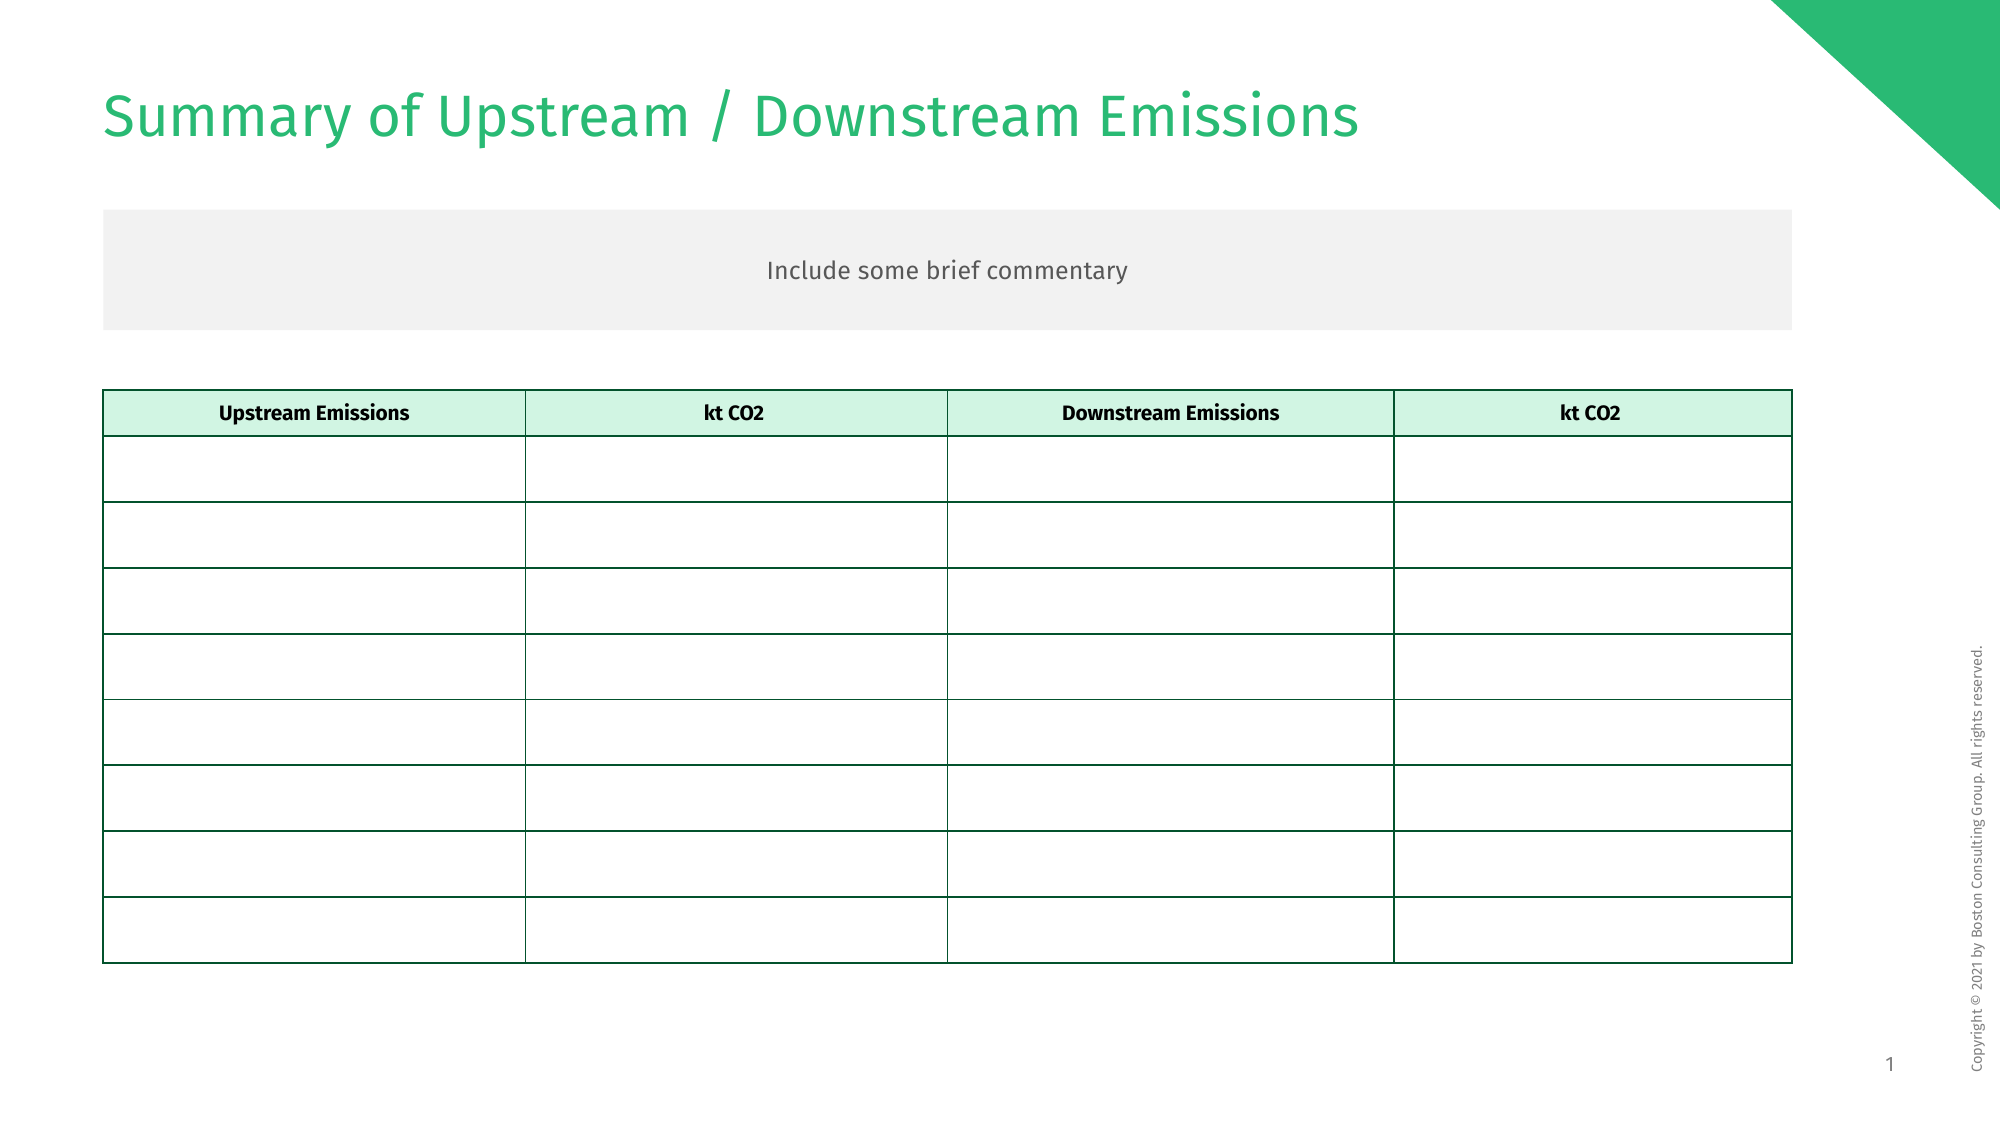

# Summary of Upstream / Downstream Emissions
Include some brief commentary

| Upstream Emissions | kt CO2 | Downstream Emissions | kt CO2 |
| --- | --- | --- | --- |
|  |  |  |  |
|  |  |  |  |
|  |  |  |  |
|  |  |  |  |
|  |  |  |  |
|  |  |  |  |
|  |  |  |  |
|  |  |  |  |